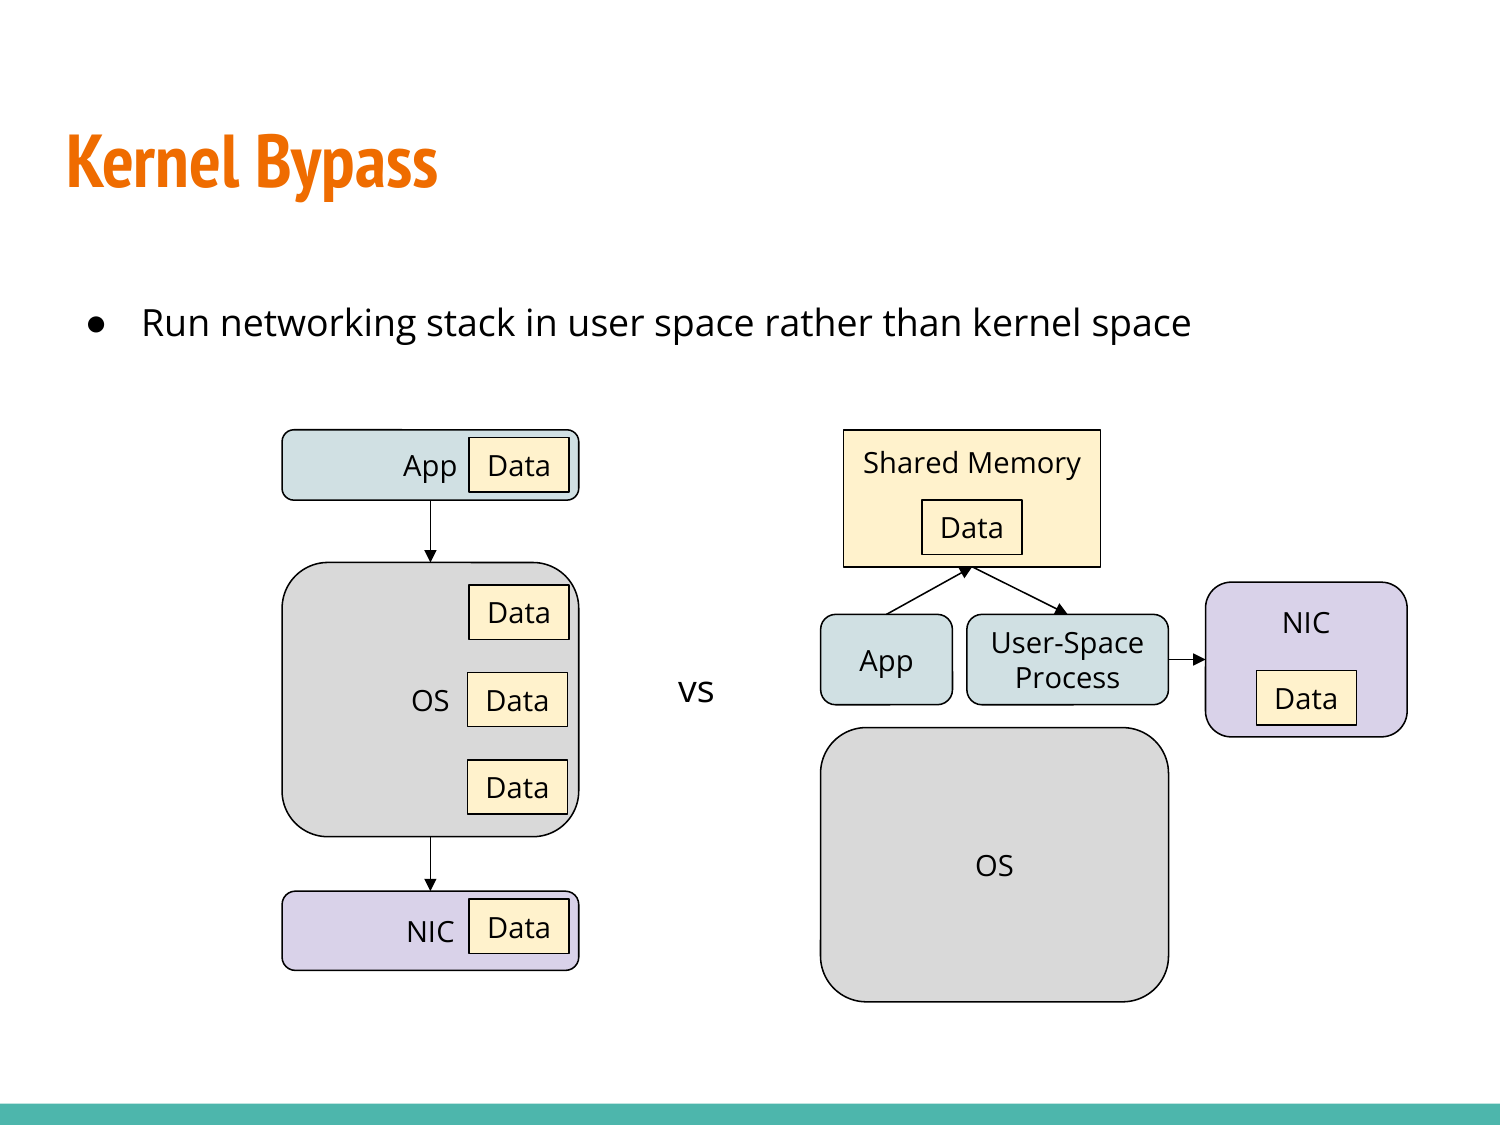

# Kernel Bypass
Run networking stack in user space rather than kernel space

App
Shared Memory
Data
Data
OS
NIC
Data
App
User-Space Process
vs
Data
Data
OS
Data
NIC
Data